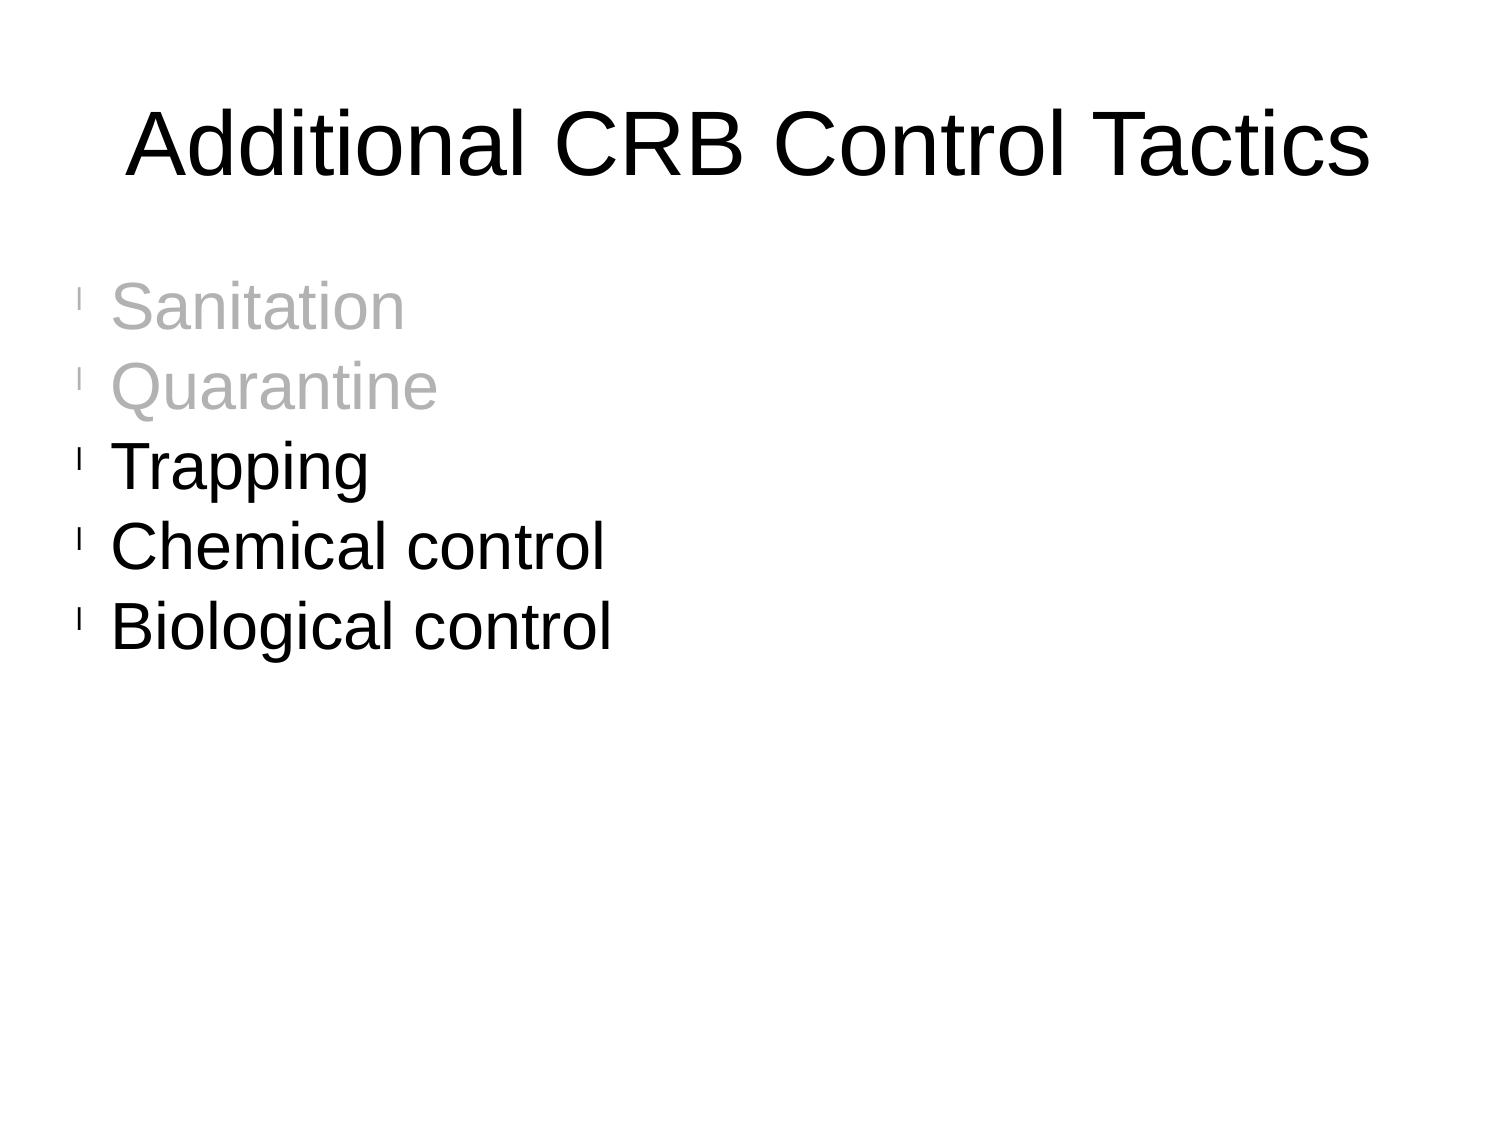

Additional CRB Control Tactics
Sanitation
Quarantine
Trapping
Chemical control
Biological control